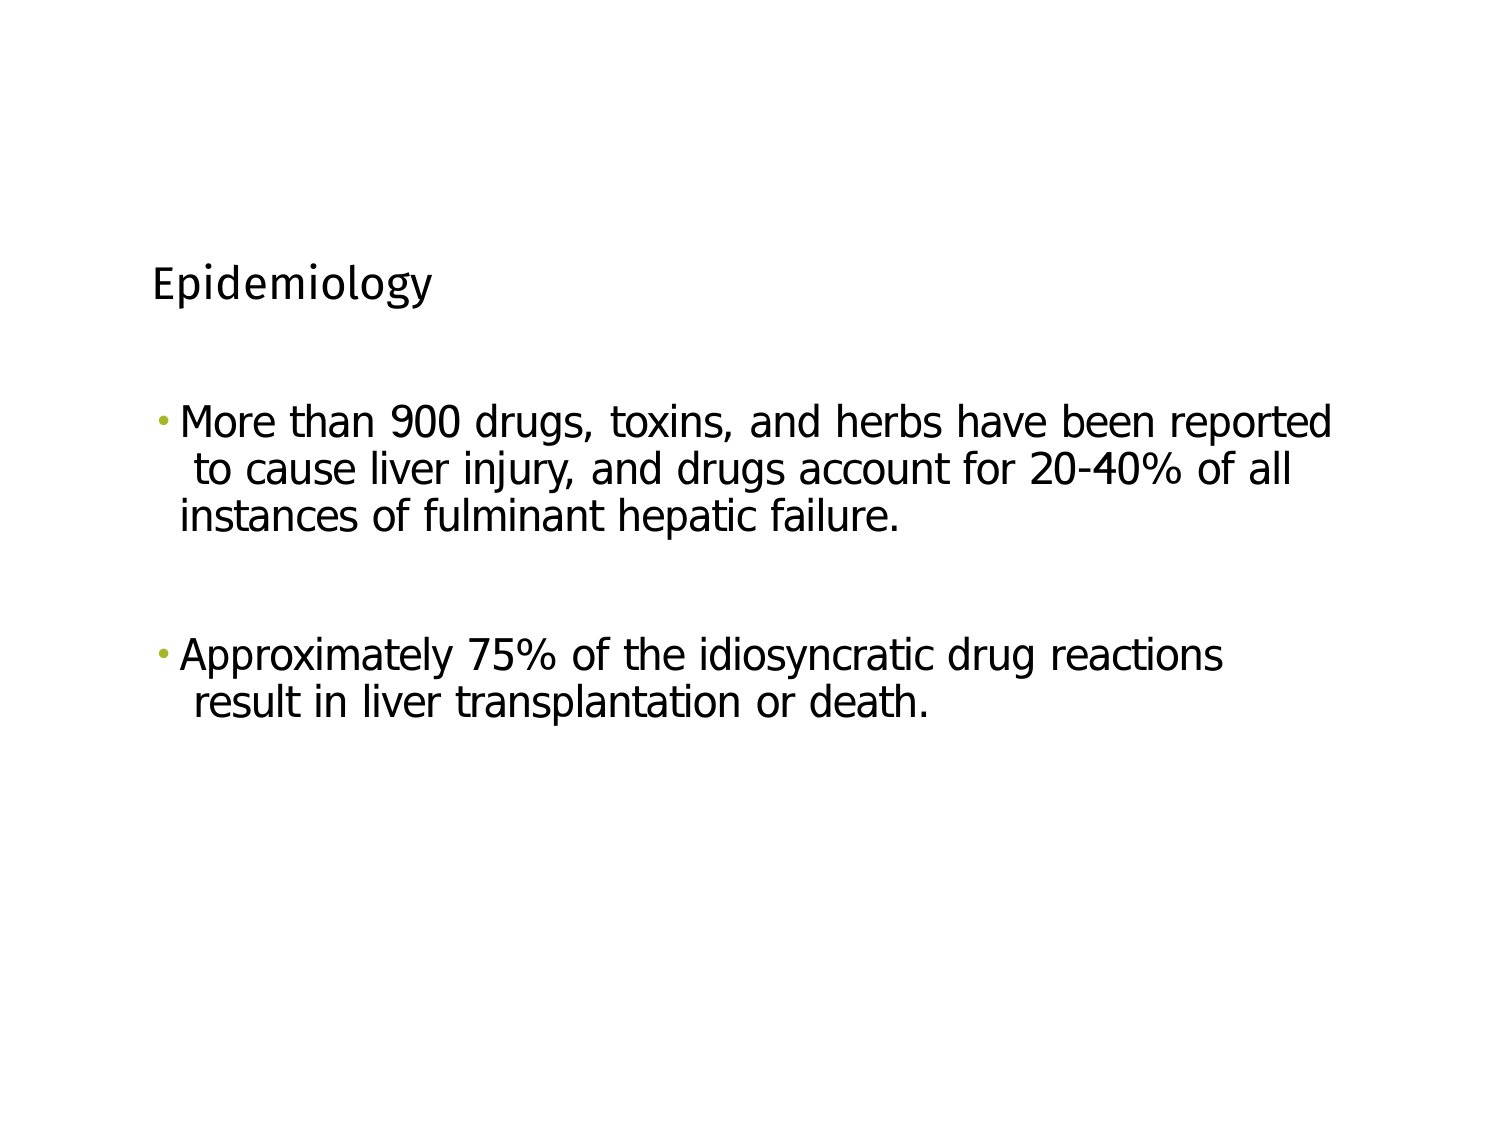

# Epidemiology
More than 900 drugs, toxins, and herbs have been reported  to cause liver injury, and drugs account for 20-40% of all  instances of fulminant hepatic failure.

Approximately 75% of the idiosyncratic drug reactions  result in liver transplantation or death.